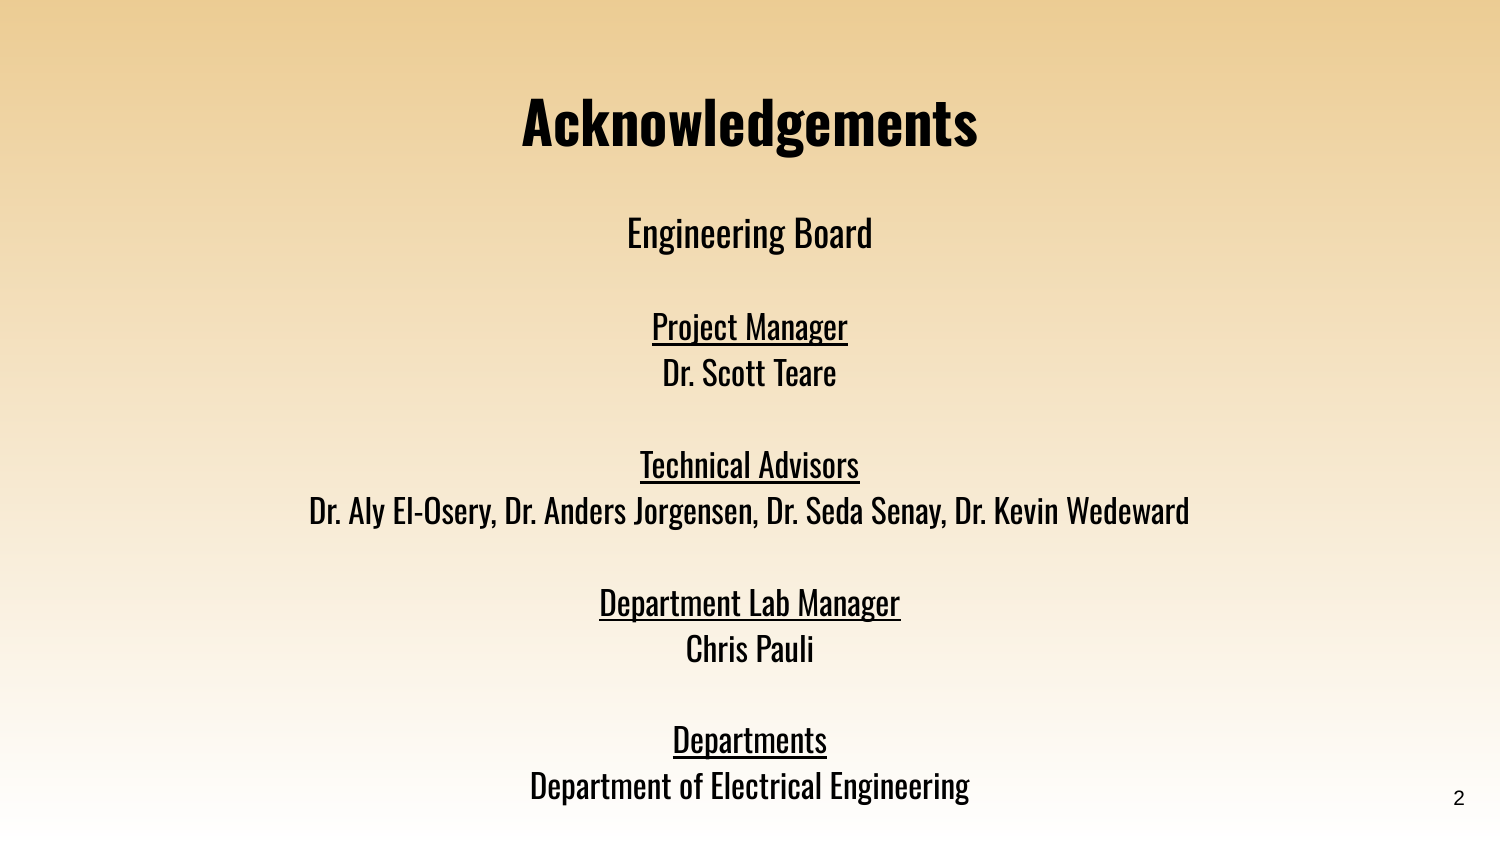

# Acknowledgements
Engineering Board

Project Manager
Dr. Scott Teare

Technical Advisors
Dr. Aly El-Osery, Dr. Anders Jorgensen, Dr. Seda Senay, Dr. Kevin Wedeward

Department Lab Manager
Chris Pauli

Departments
Department of Electrical Engineering

2